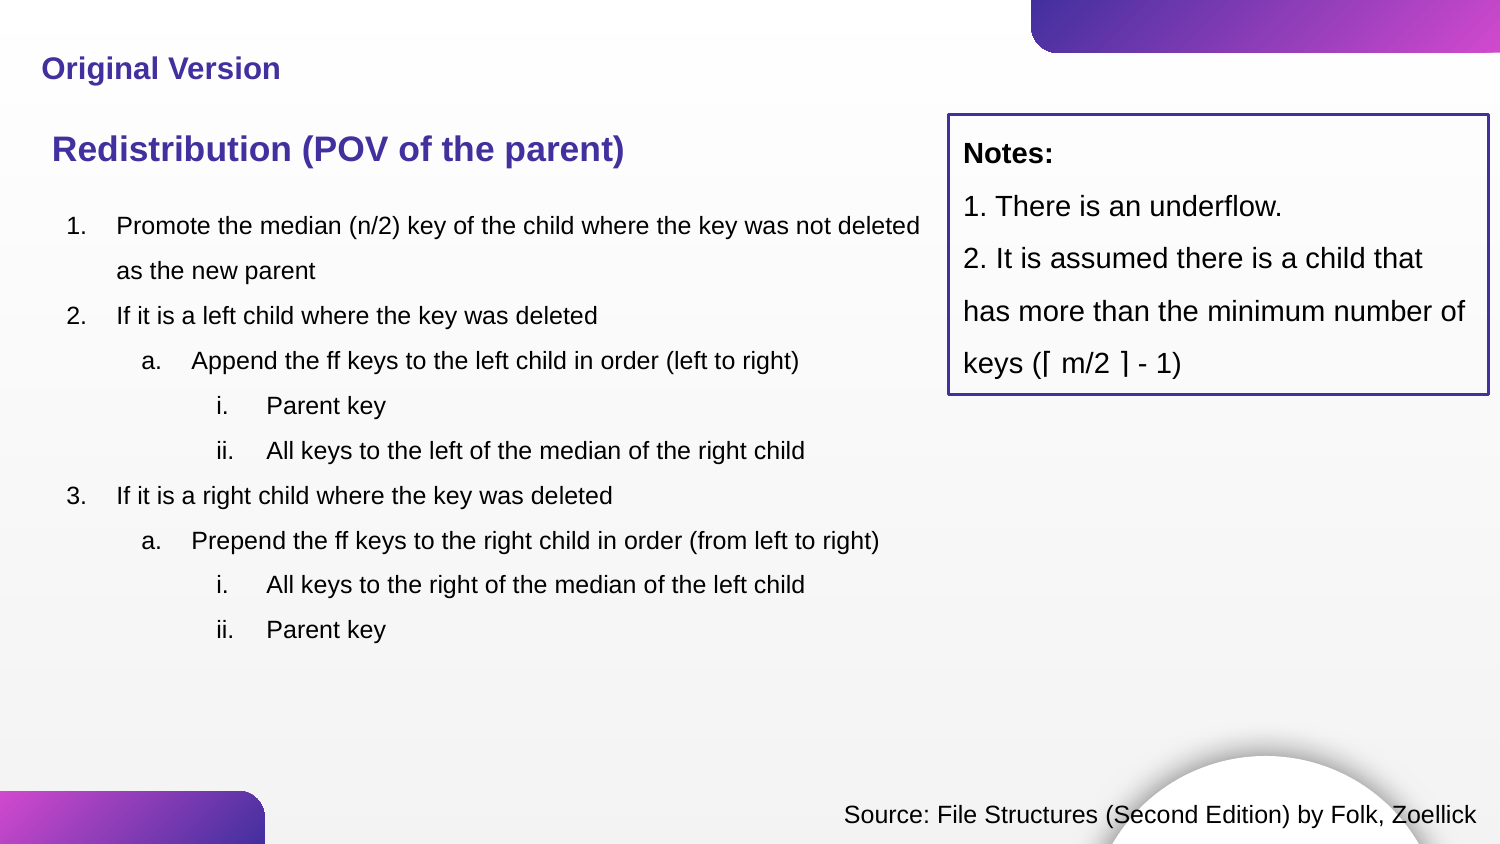

Original Version
Redistribution (POV of the parent)

Notes:
1. There is an underflow.
2. It is assumed there is a child that has more than the minimum number of keys (⌈ m/2 ⌉ - 1)

Promote the median (n/2) key of the child where the key was not deleted as the new parent
If it is a left child where the key was deleted
Append the ff keys to the left child in order (left to right)
Parent key
All keys to the left of the median of the right child
If it is a right child where the key was deleted
Prepend the ff keys to the right child in order (from left to right)
All keys to the right of the median of the left child
Parent key
Source: File Structures (Second Edition) by Folk, Zoellick